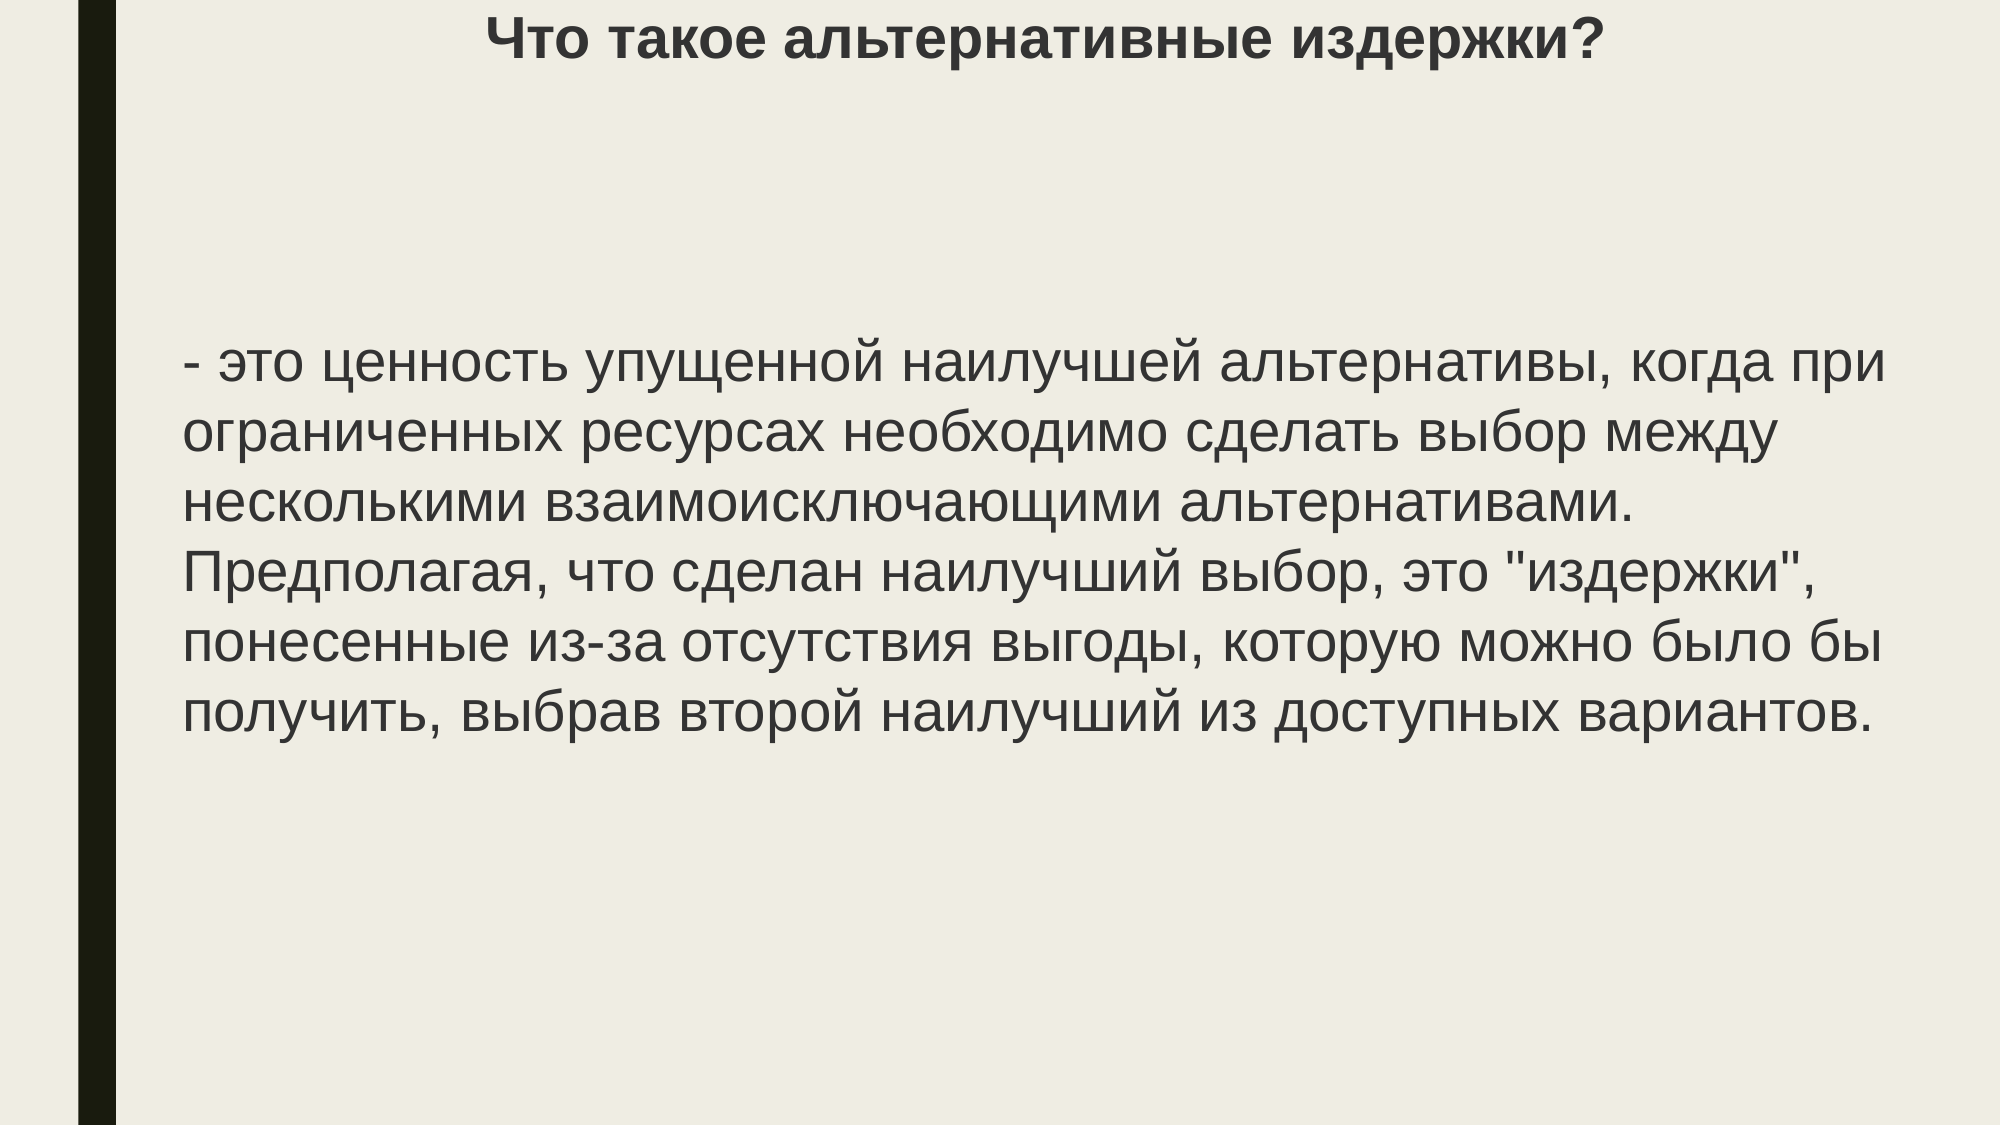

# Что такое альтернативные издержки?
- это ценность упущенной наилучшей альтернативы, когда при ограниченных ресурсах необходимо сделать выбор между несколькими взаимоисключающими альтернативами. Предполагая, что сделан наилучший выбор, это "издержки", понесенные из-за отсутствия выгоды, которую можно было бы получить, выбрав второй наилучший из доступных вариантов.